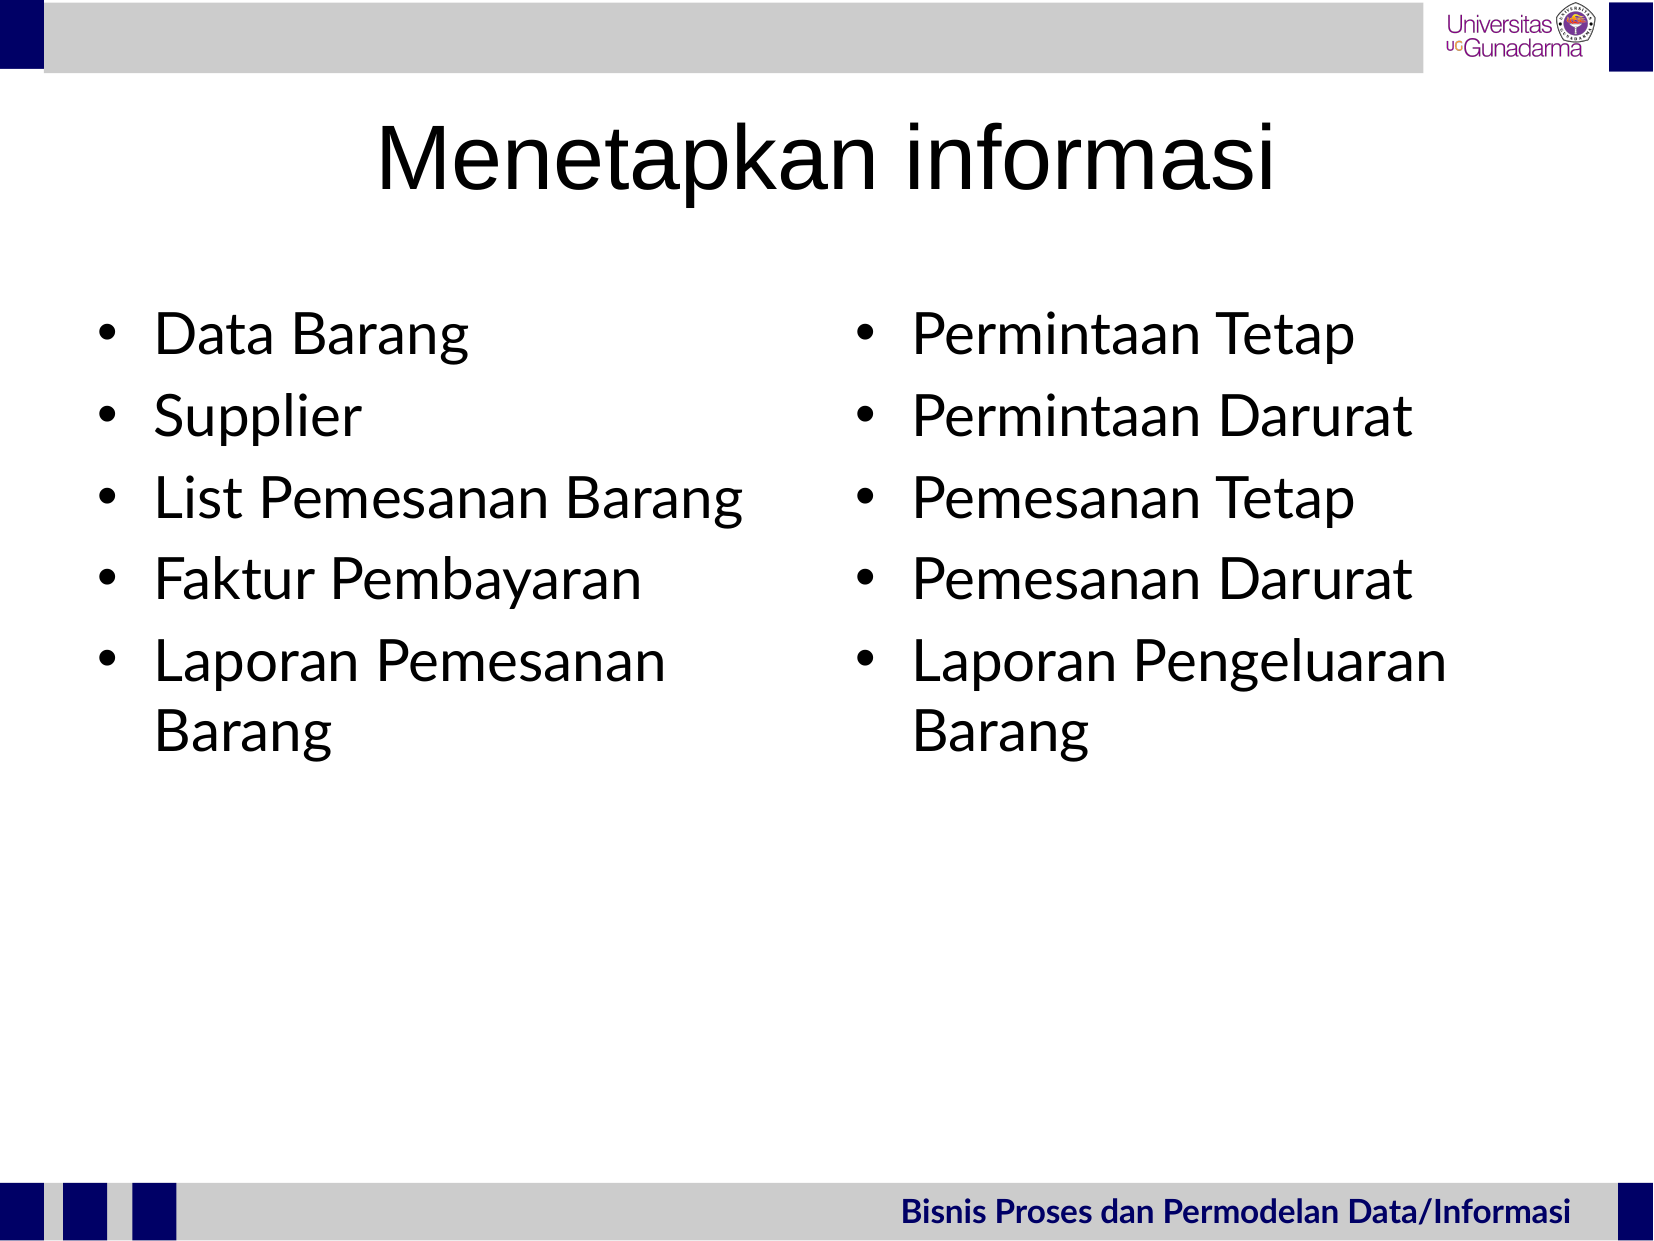

Menetapkan informasi
Data Barang
Supplier
List Pemesanan Barang
Faktur Pembayaran
Laporan Pemesanan Barang
Permintaan Tetap
Permintaan Darurat
Pemesanan Tetap
Pemesanan Darurat
Laporan Pengeluaran Barang